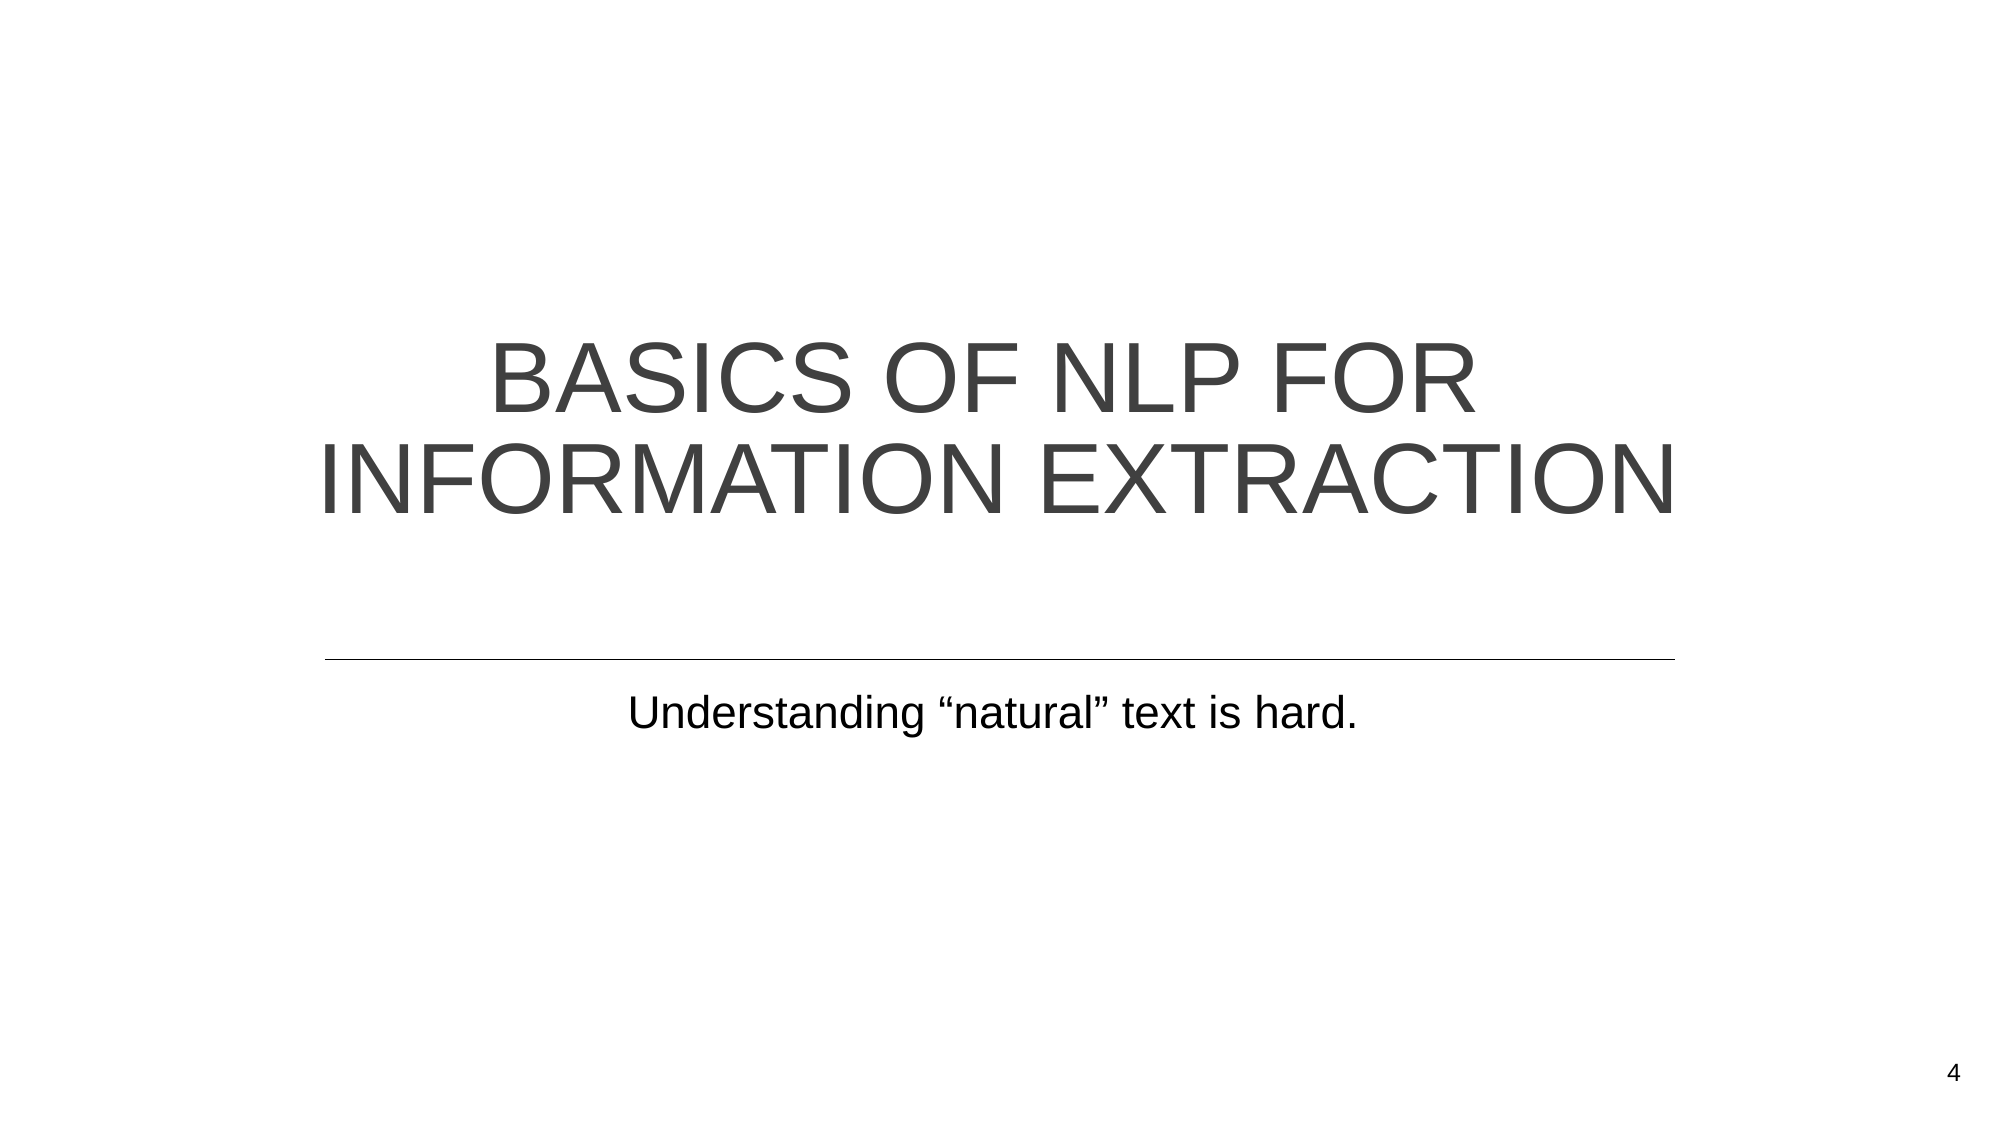

# Basics of NLP for information Extraction
Understanding “natural” text is hard.
4